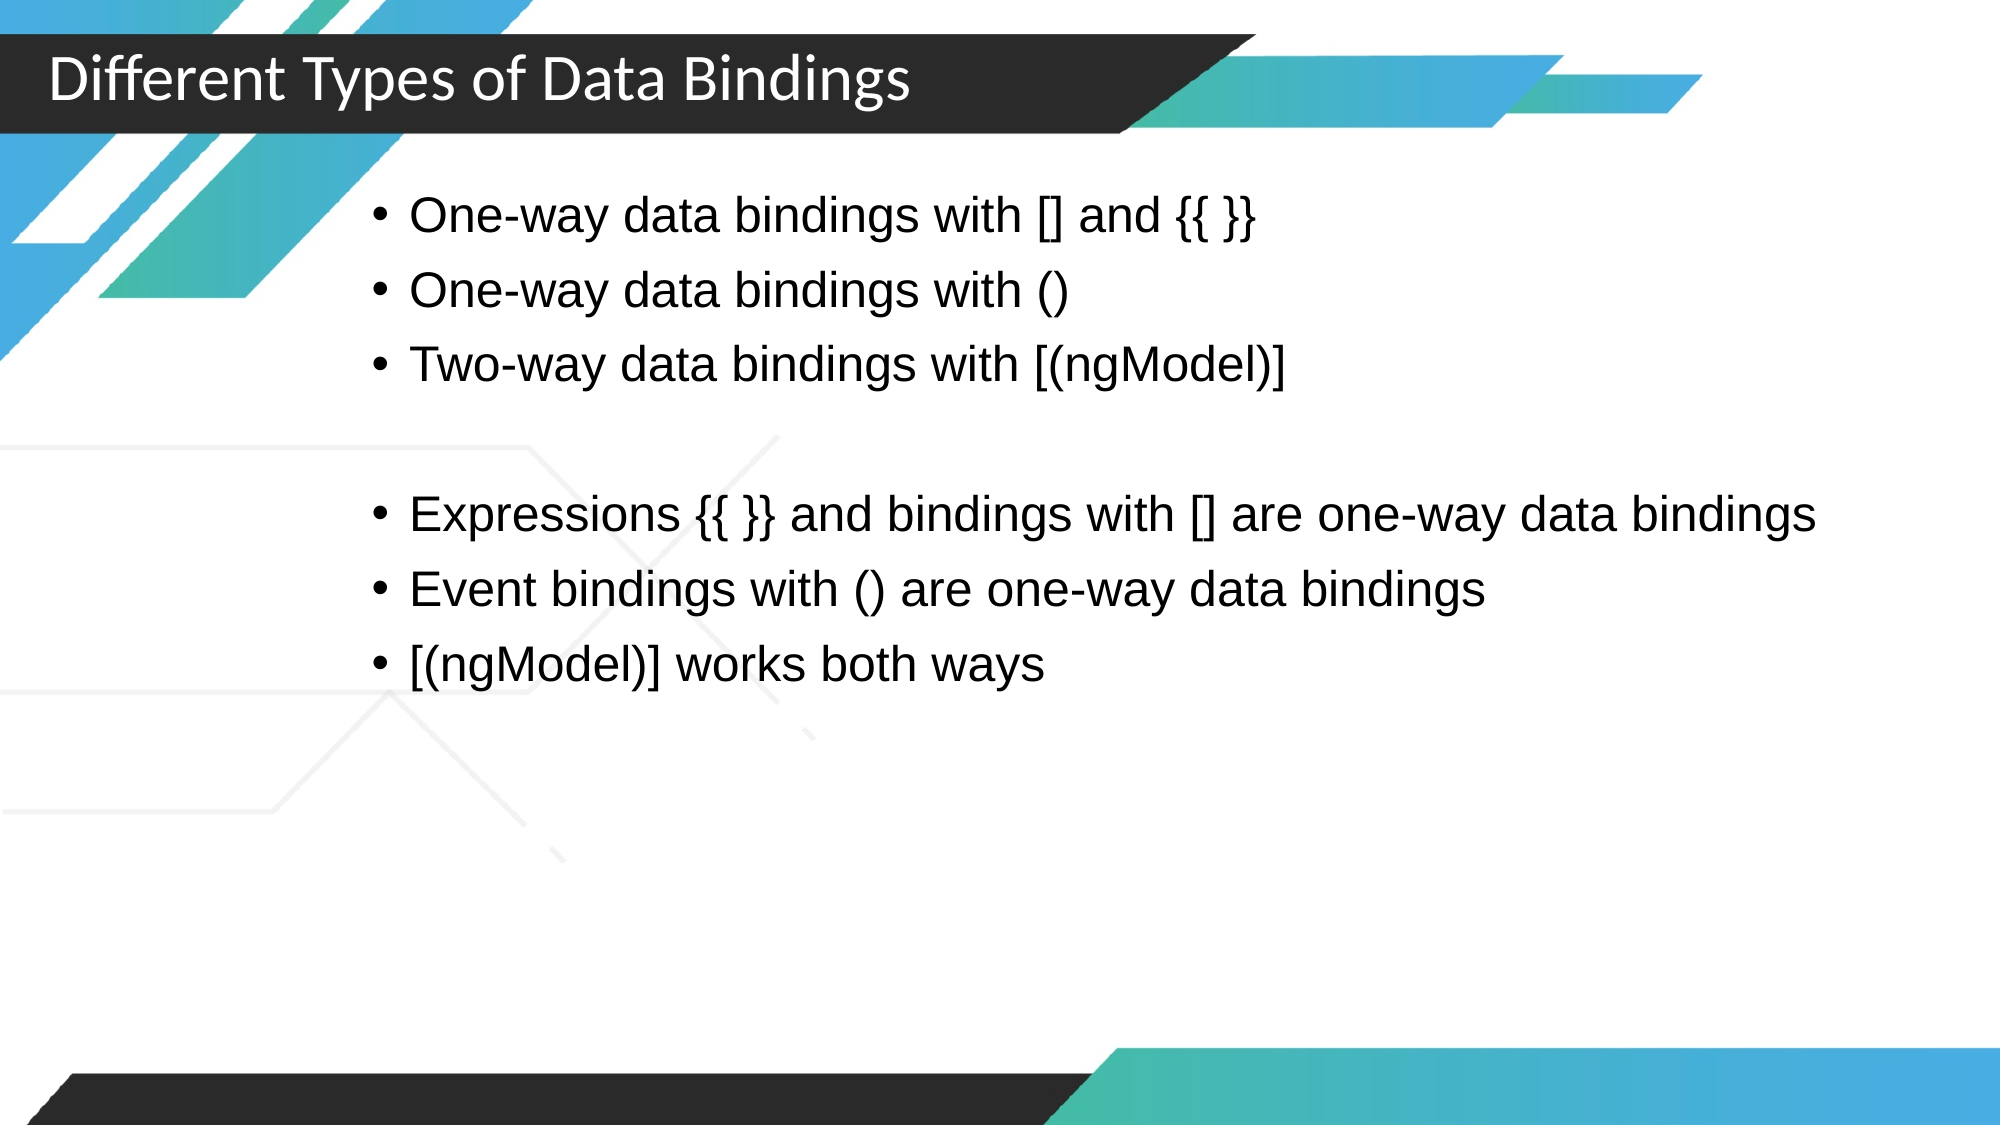

Different Types of Data Bindings
One-way data bindings with [] and {{ }}
One-way data bindings with ()
Two-way data bindings with [(ngModel)]

Expressions {{ }} and bindings with [] are one-way data bindings
Event bindings with () are one-way data bindings
[(ngModel)] works both ways